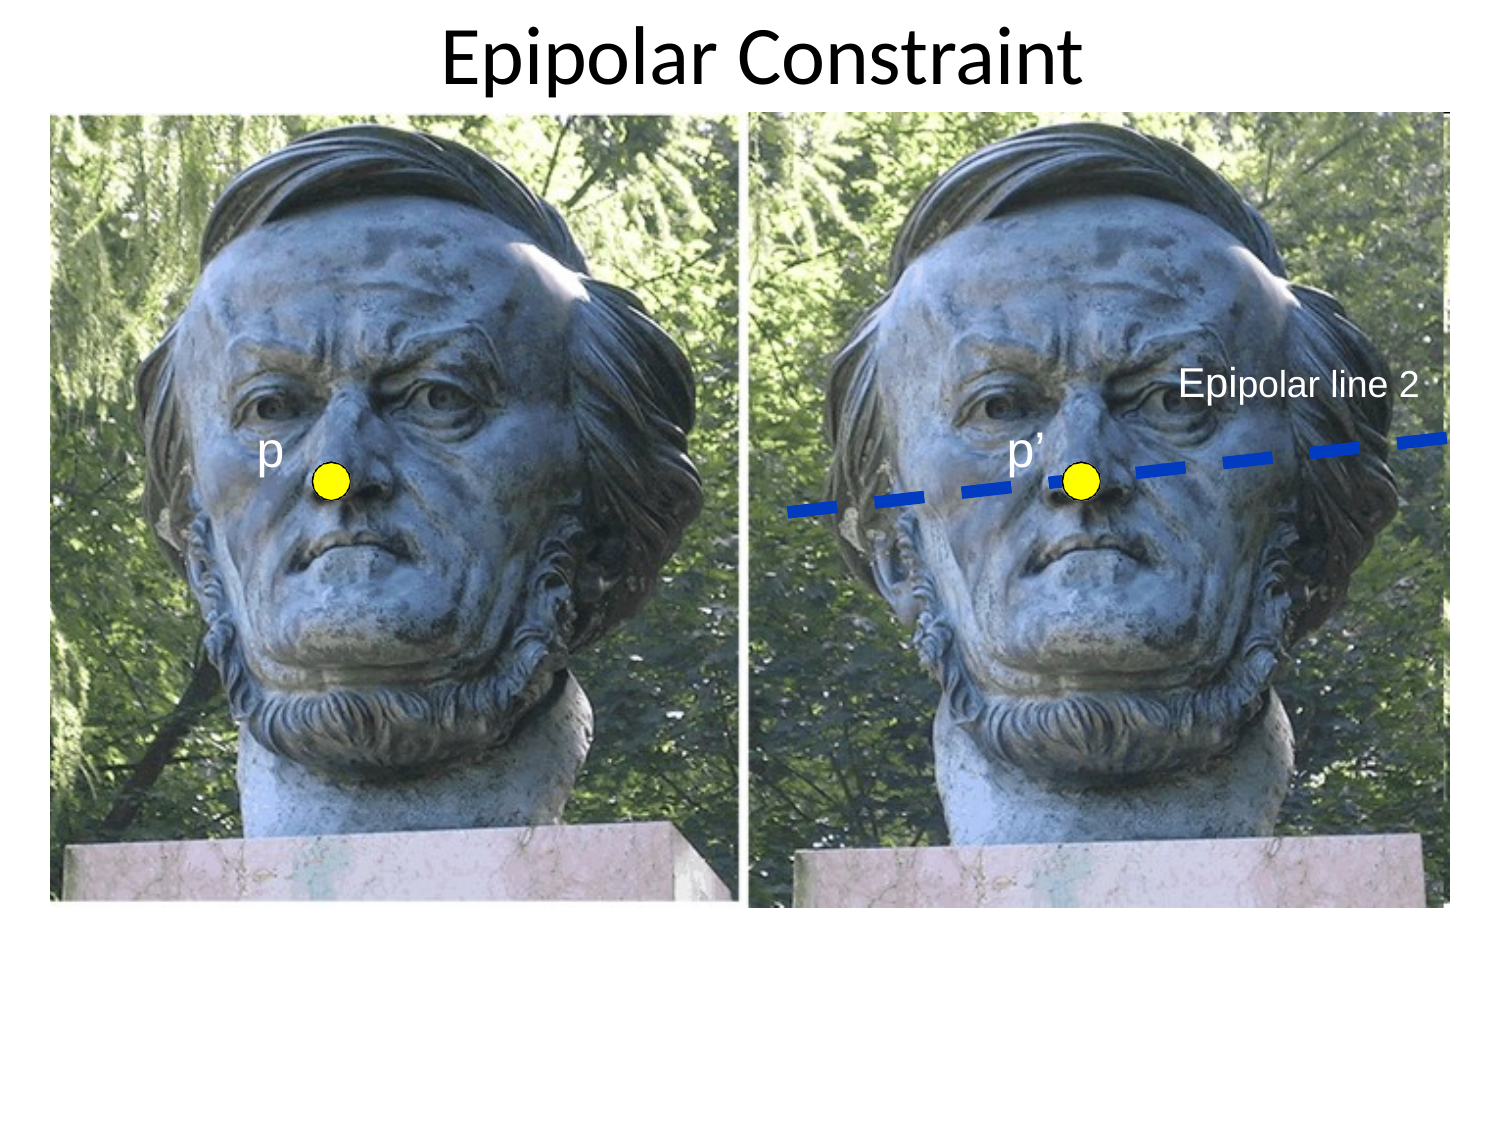

# Epipolar Constraint

Epipolar line 2
p
p’